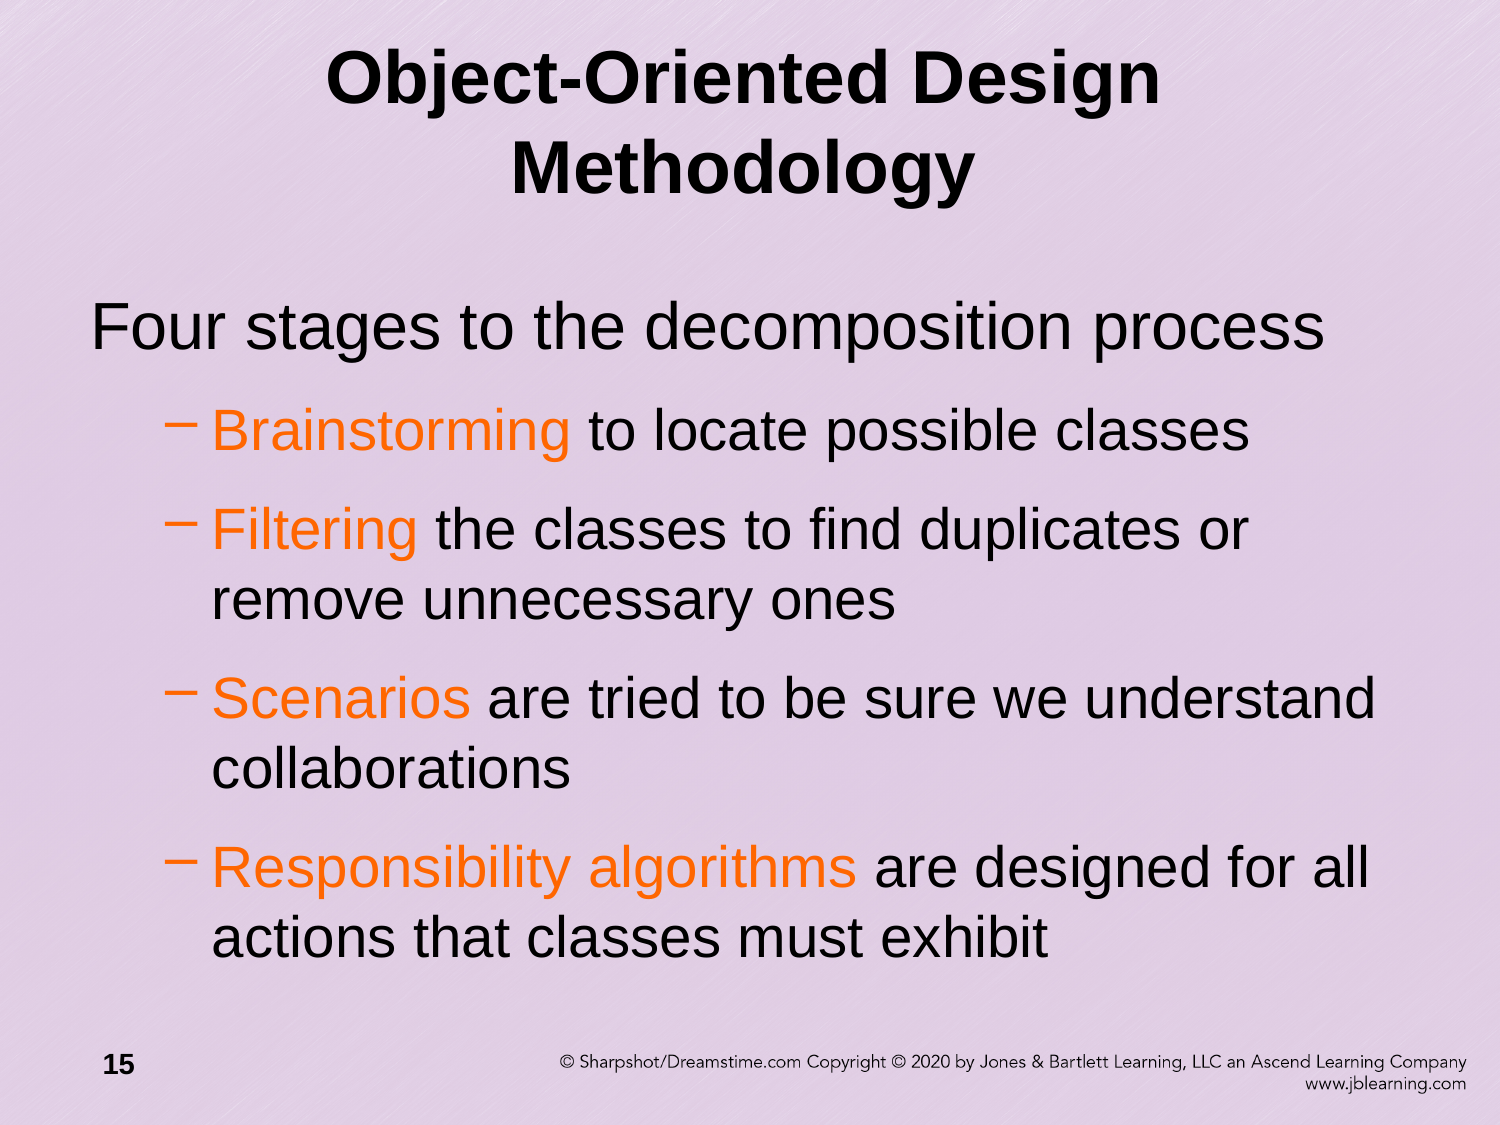

# Object-Oriented Design Methodology
Four stages to the decomposition process
Brainstorming to locate possible classes
Filtering the classes to find duplicates or remove unnecessary ones
Scenarios are tried to be sure we understand collaborations
Responsibility algorithms are designed for all actions that classes must exhibit
15